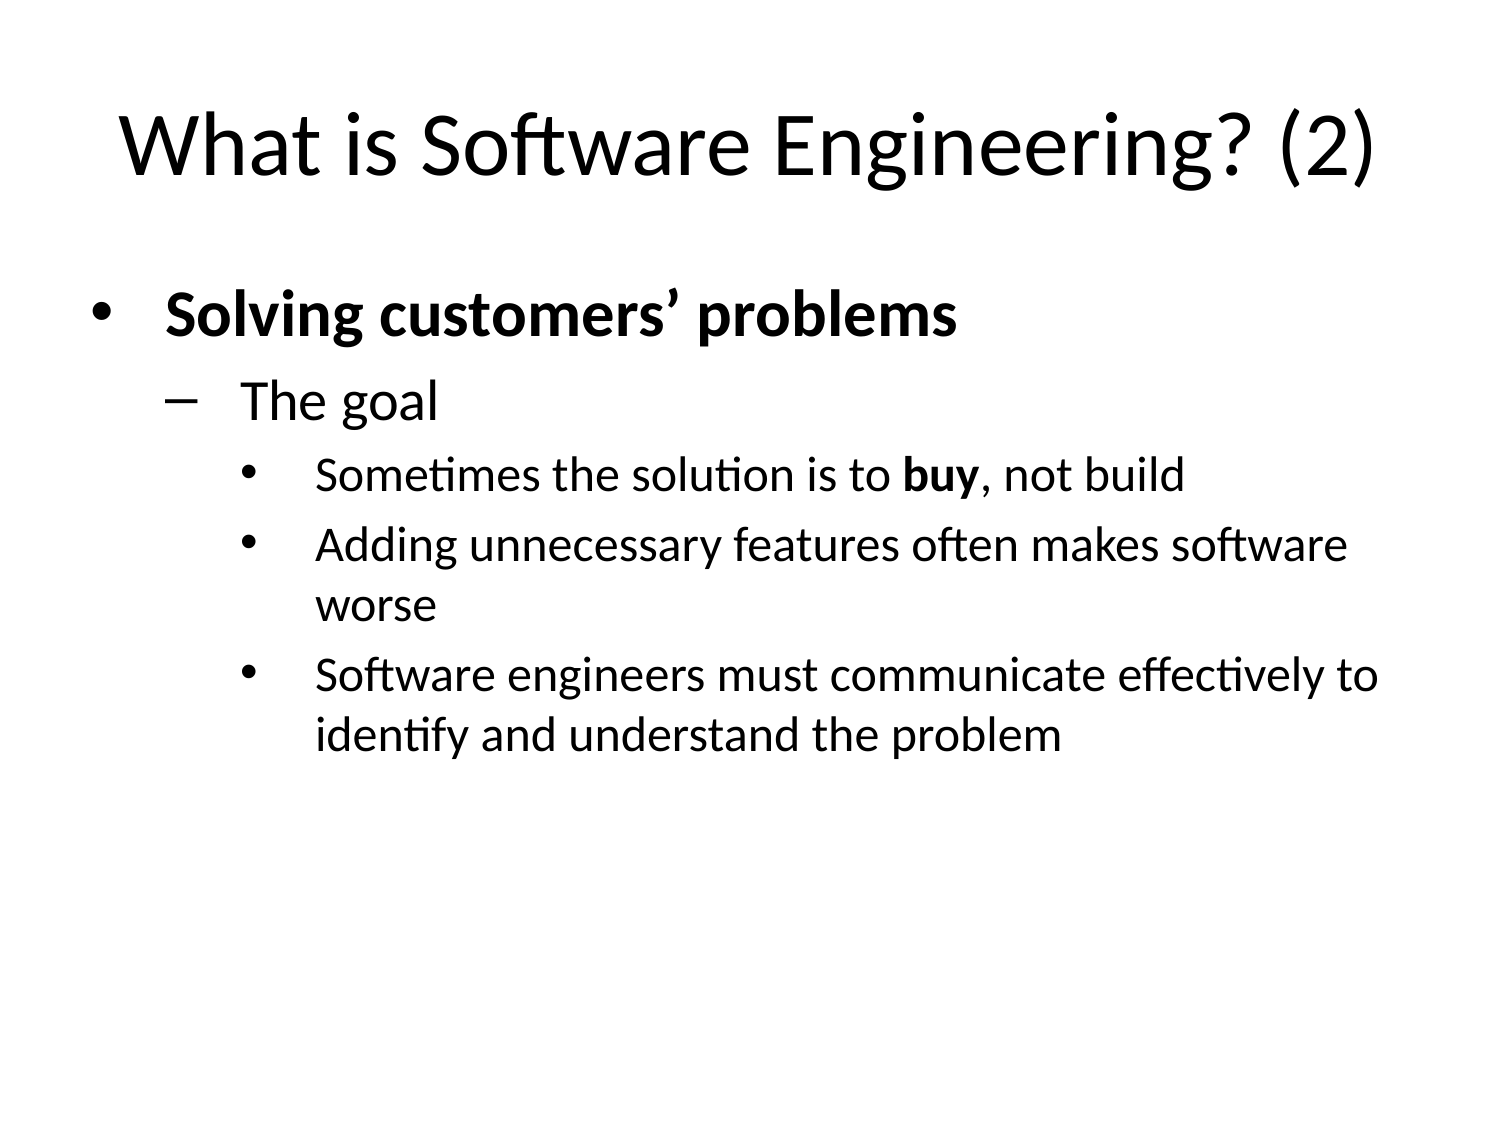

# What is Software Engineering? (2)
Solving customers’ problems
The goal
Sometimes the solution is to buy, not build
Adding unnecessary features often makes software worse
Software engineers must communicate effectively to identify and understand the problem